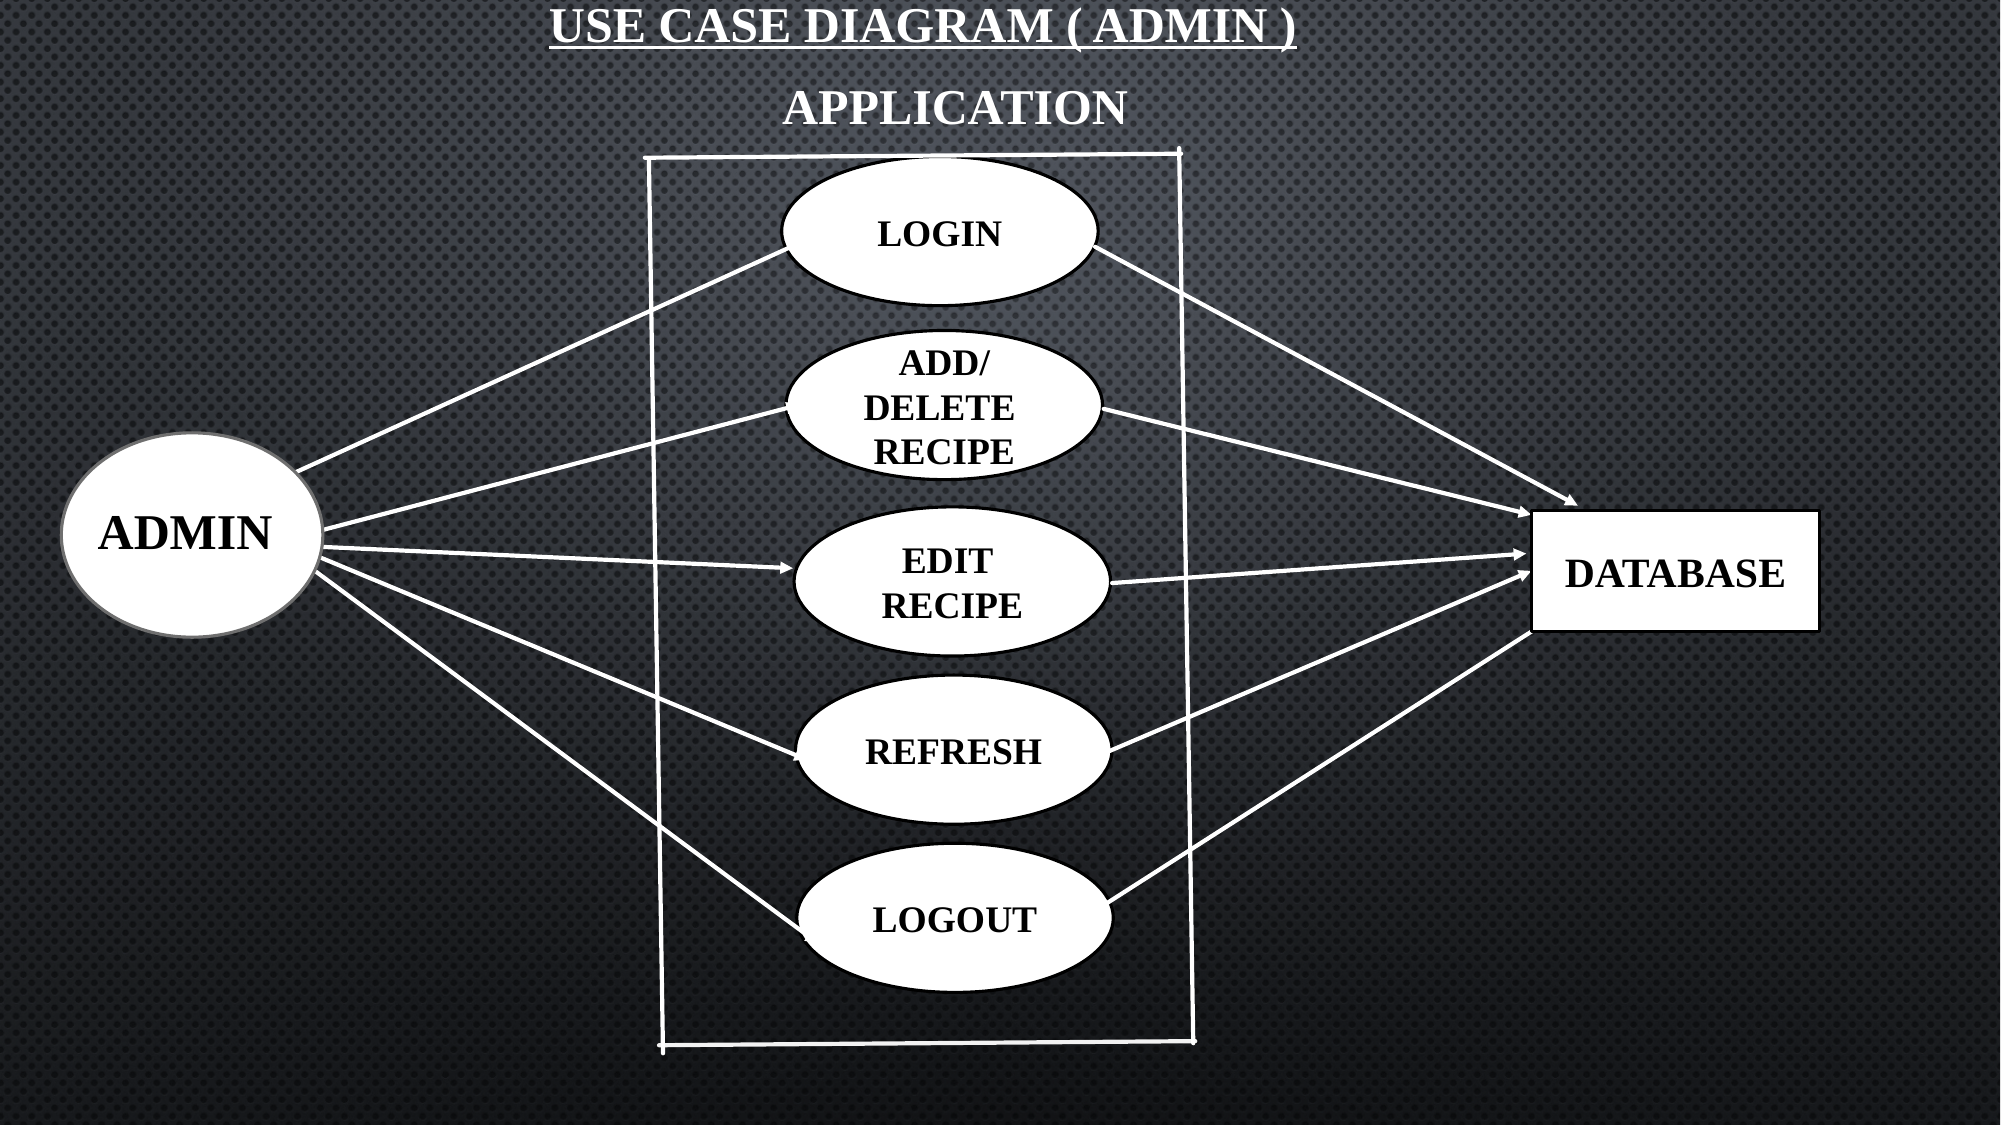

USE CASE DIAGRAM ( ADMIN )
APPLICATION
LOGIN
ADD/
DELETE
RECIPE

ADMIN
EDIT
RECIPE
DATABASE
REFRESH
LOGOUT